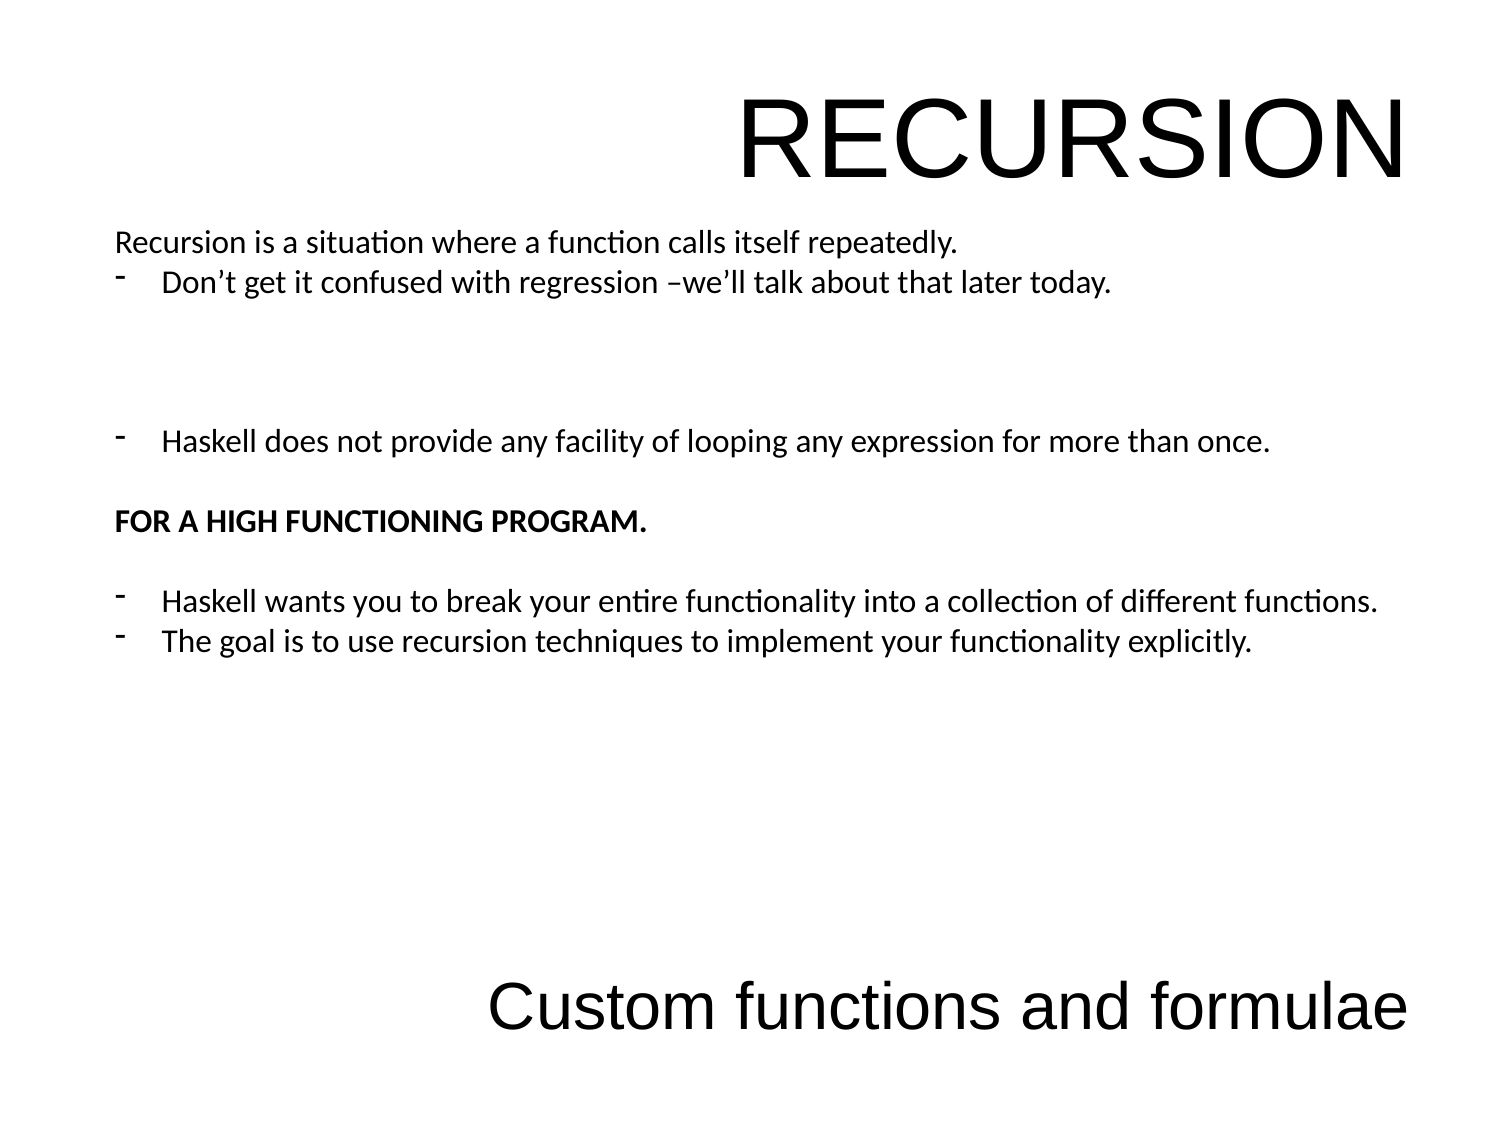

RECURSION
Recursion is a situation where a function calls itself repeatedly.
Don’t get it confused with regression –we’ll talk about that later today.

Haskell does not provide any facility of looping any expression for more than once.

FOR A HIGH FUNCTIONING PROGRAM.

Haskell wants you to break your entire functionality into a collection of different functions.
The goal is to use recursion techniques to implement your functionality explicitly.

Custom functions and formulae